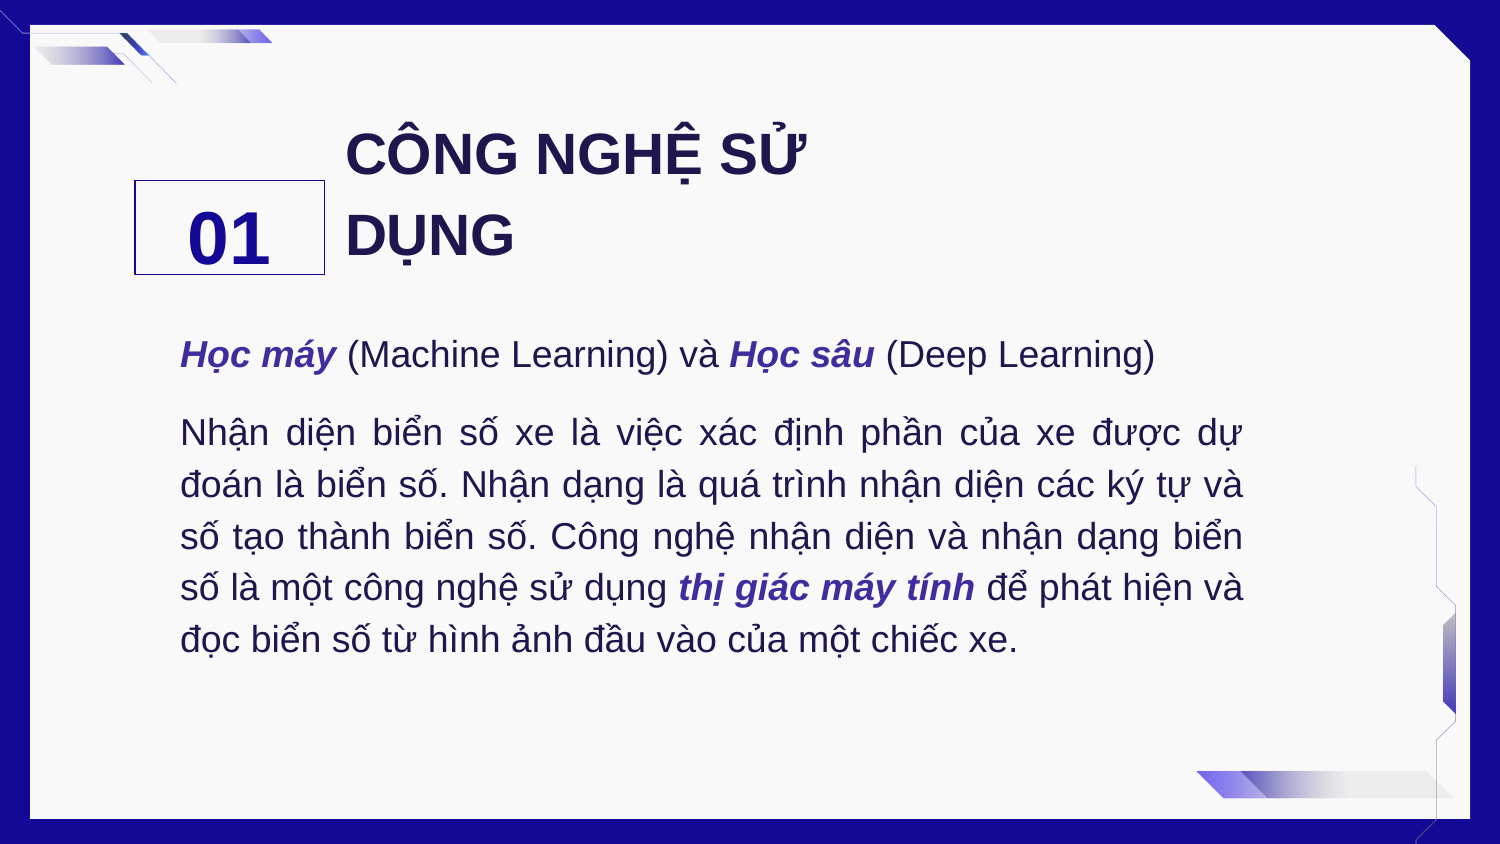

01
CÔNG NGHỆ SỬ DỤNG
Học máy (Machine Learning) và Học sâu (Deep Learning)
Nhận diện biển số xe là việc xác định phần của xe được dự đoán là biển số. Nhận dạng là quá trình nhận diện các ký tự và số tạo thành biển số. Công nghệ nhận diện và nhận dạng biển số là một công nghệ sử dụng thị giác máy tính để phát hiện và đọc biển số từ hình ảnh đầu vào của một chiếc xe.